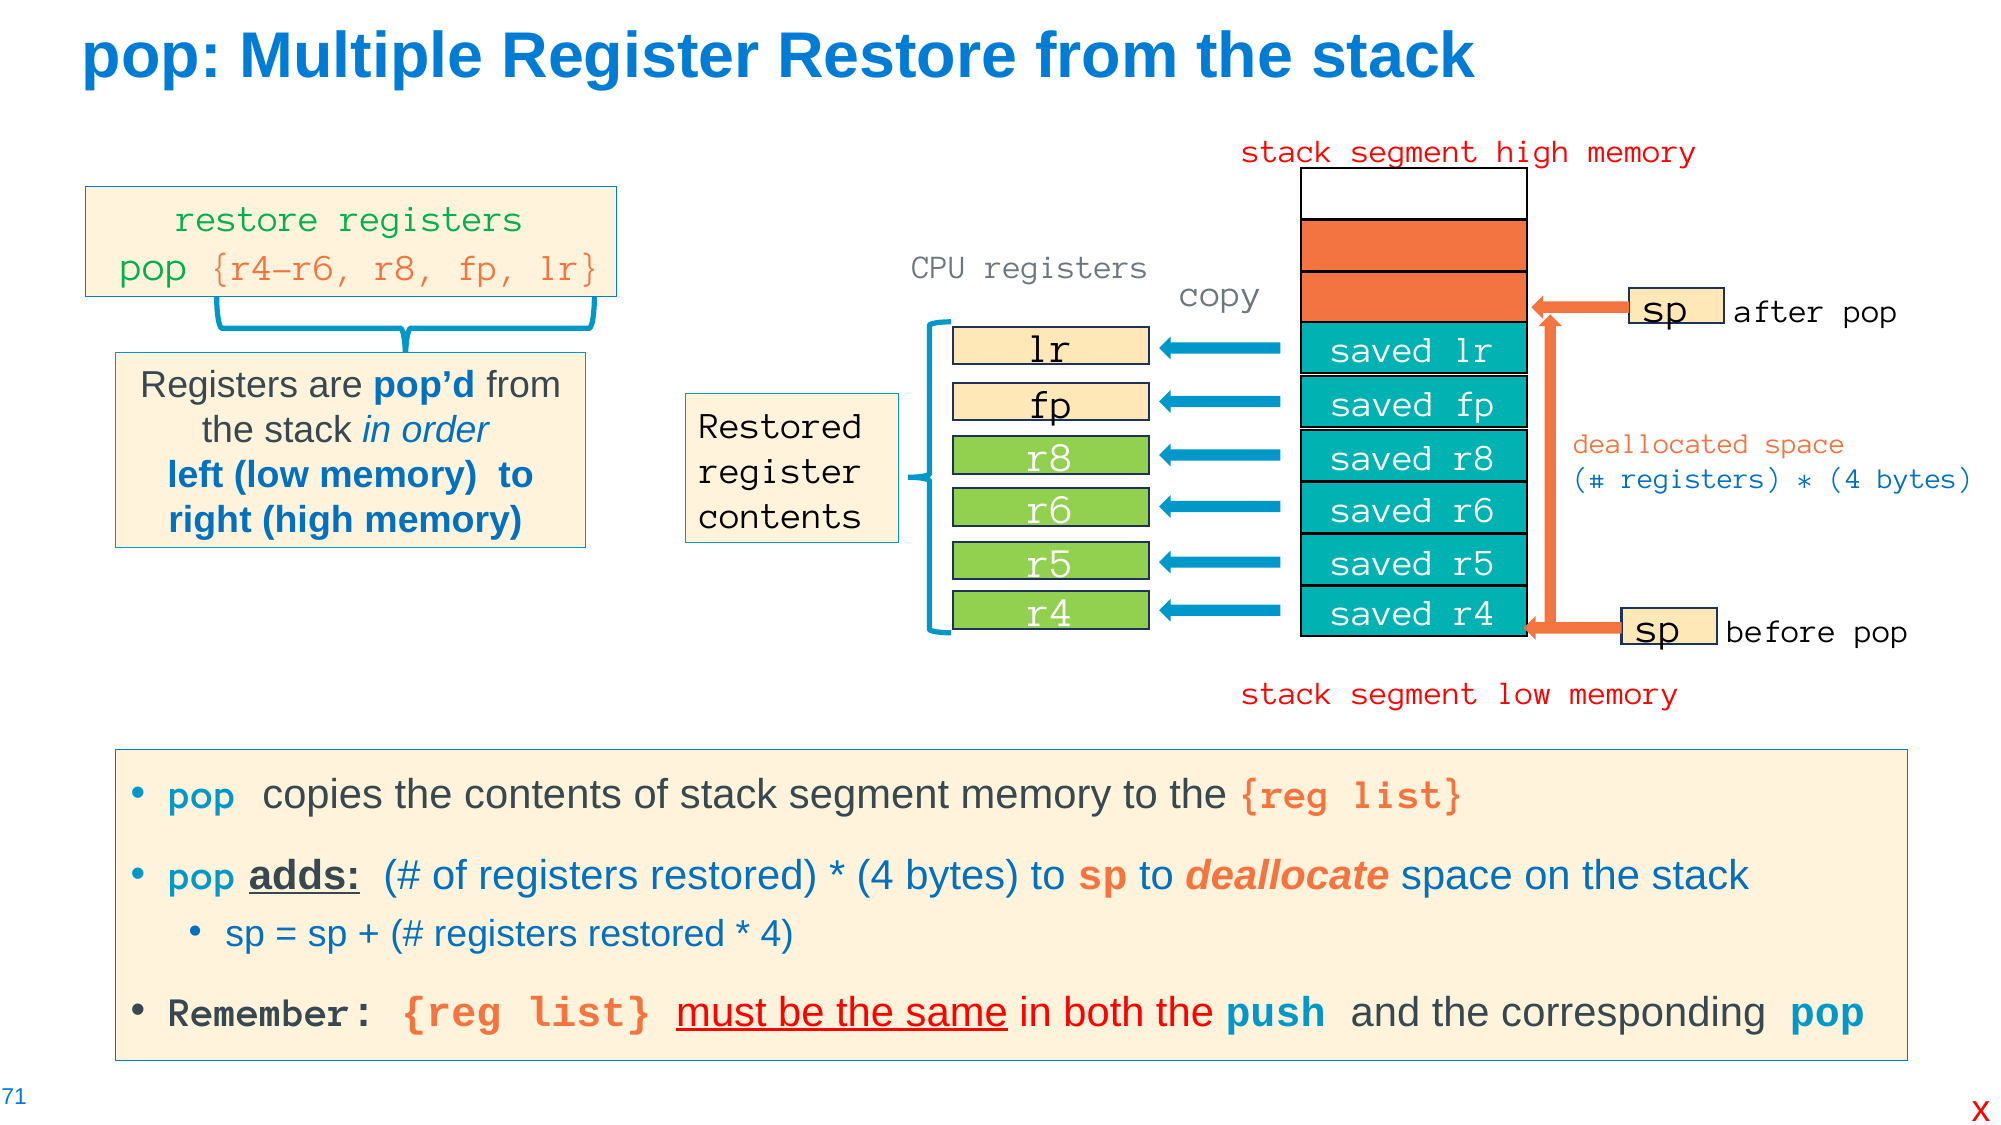

# pop: Multiple Register Restore from the stack
stack segment high memory

CPU registers

saved lr
lr
saved fp
fp
saved r8
r8
saved r6
r6
saved r5
r5
saved r4
r4
stack segment low memory
restore registers
 pop {r4-r6, r8, fp, lr}
copy

sp  after pop

deallocated space
(# registers) * (4 bytes)

Registers are pop’d from the stack in order
left (low memory)  to right (high memory)

Restored register contents
sp  before pop

pop copies the contents of stack segment memory to the {reg list}
pop adds:  (# of registers restored) * (4 bytes) to sp to deallocate space on the stack
sp = sp + (# registers restored * 4)
Remember: {reg list} must be the same in both the push and the corresponding  pop
x